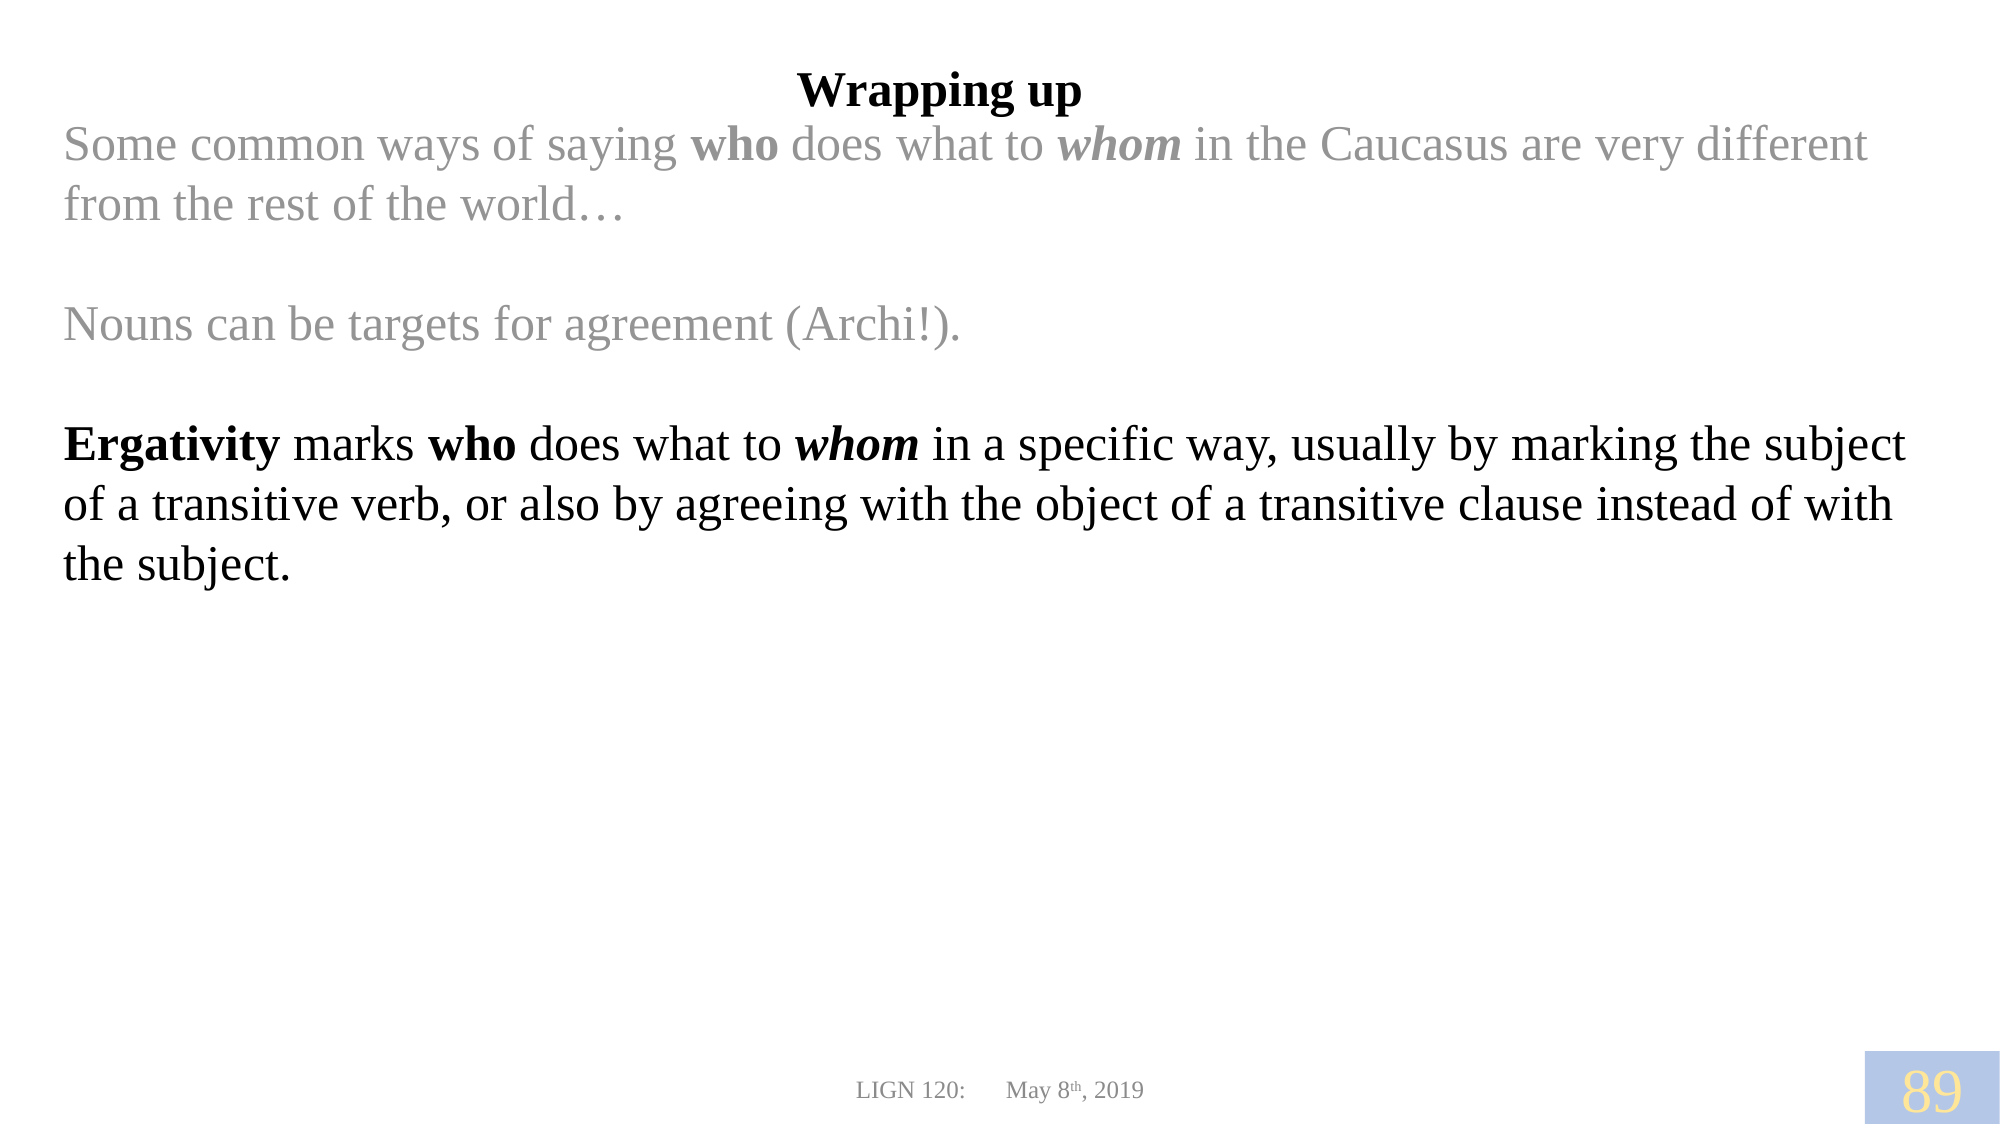

Wrapping up
Some common ways of saying who does what to whom in the Caucasus are very different from the rest of the world…

Nouns can be targets for agreement (Archi!).

Ergativity marks who does what to whom in a specific way, usually by marking the subject of a transitive verb, or also by agreeing with the object of a transitive clause instead of with the subject.

89
LIGN 120:	May 8th, 2019